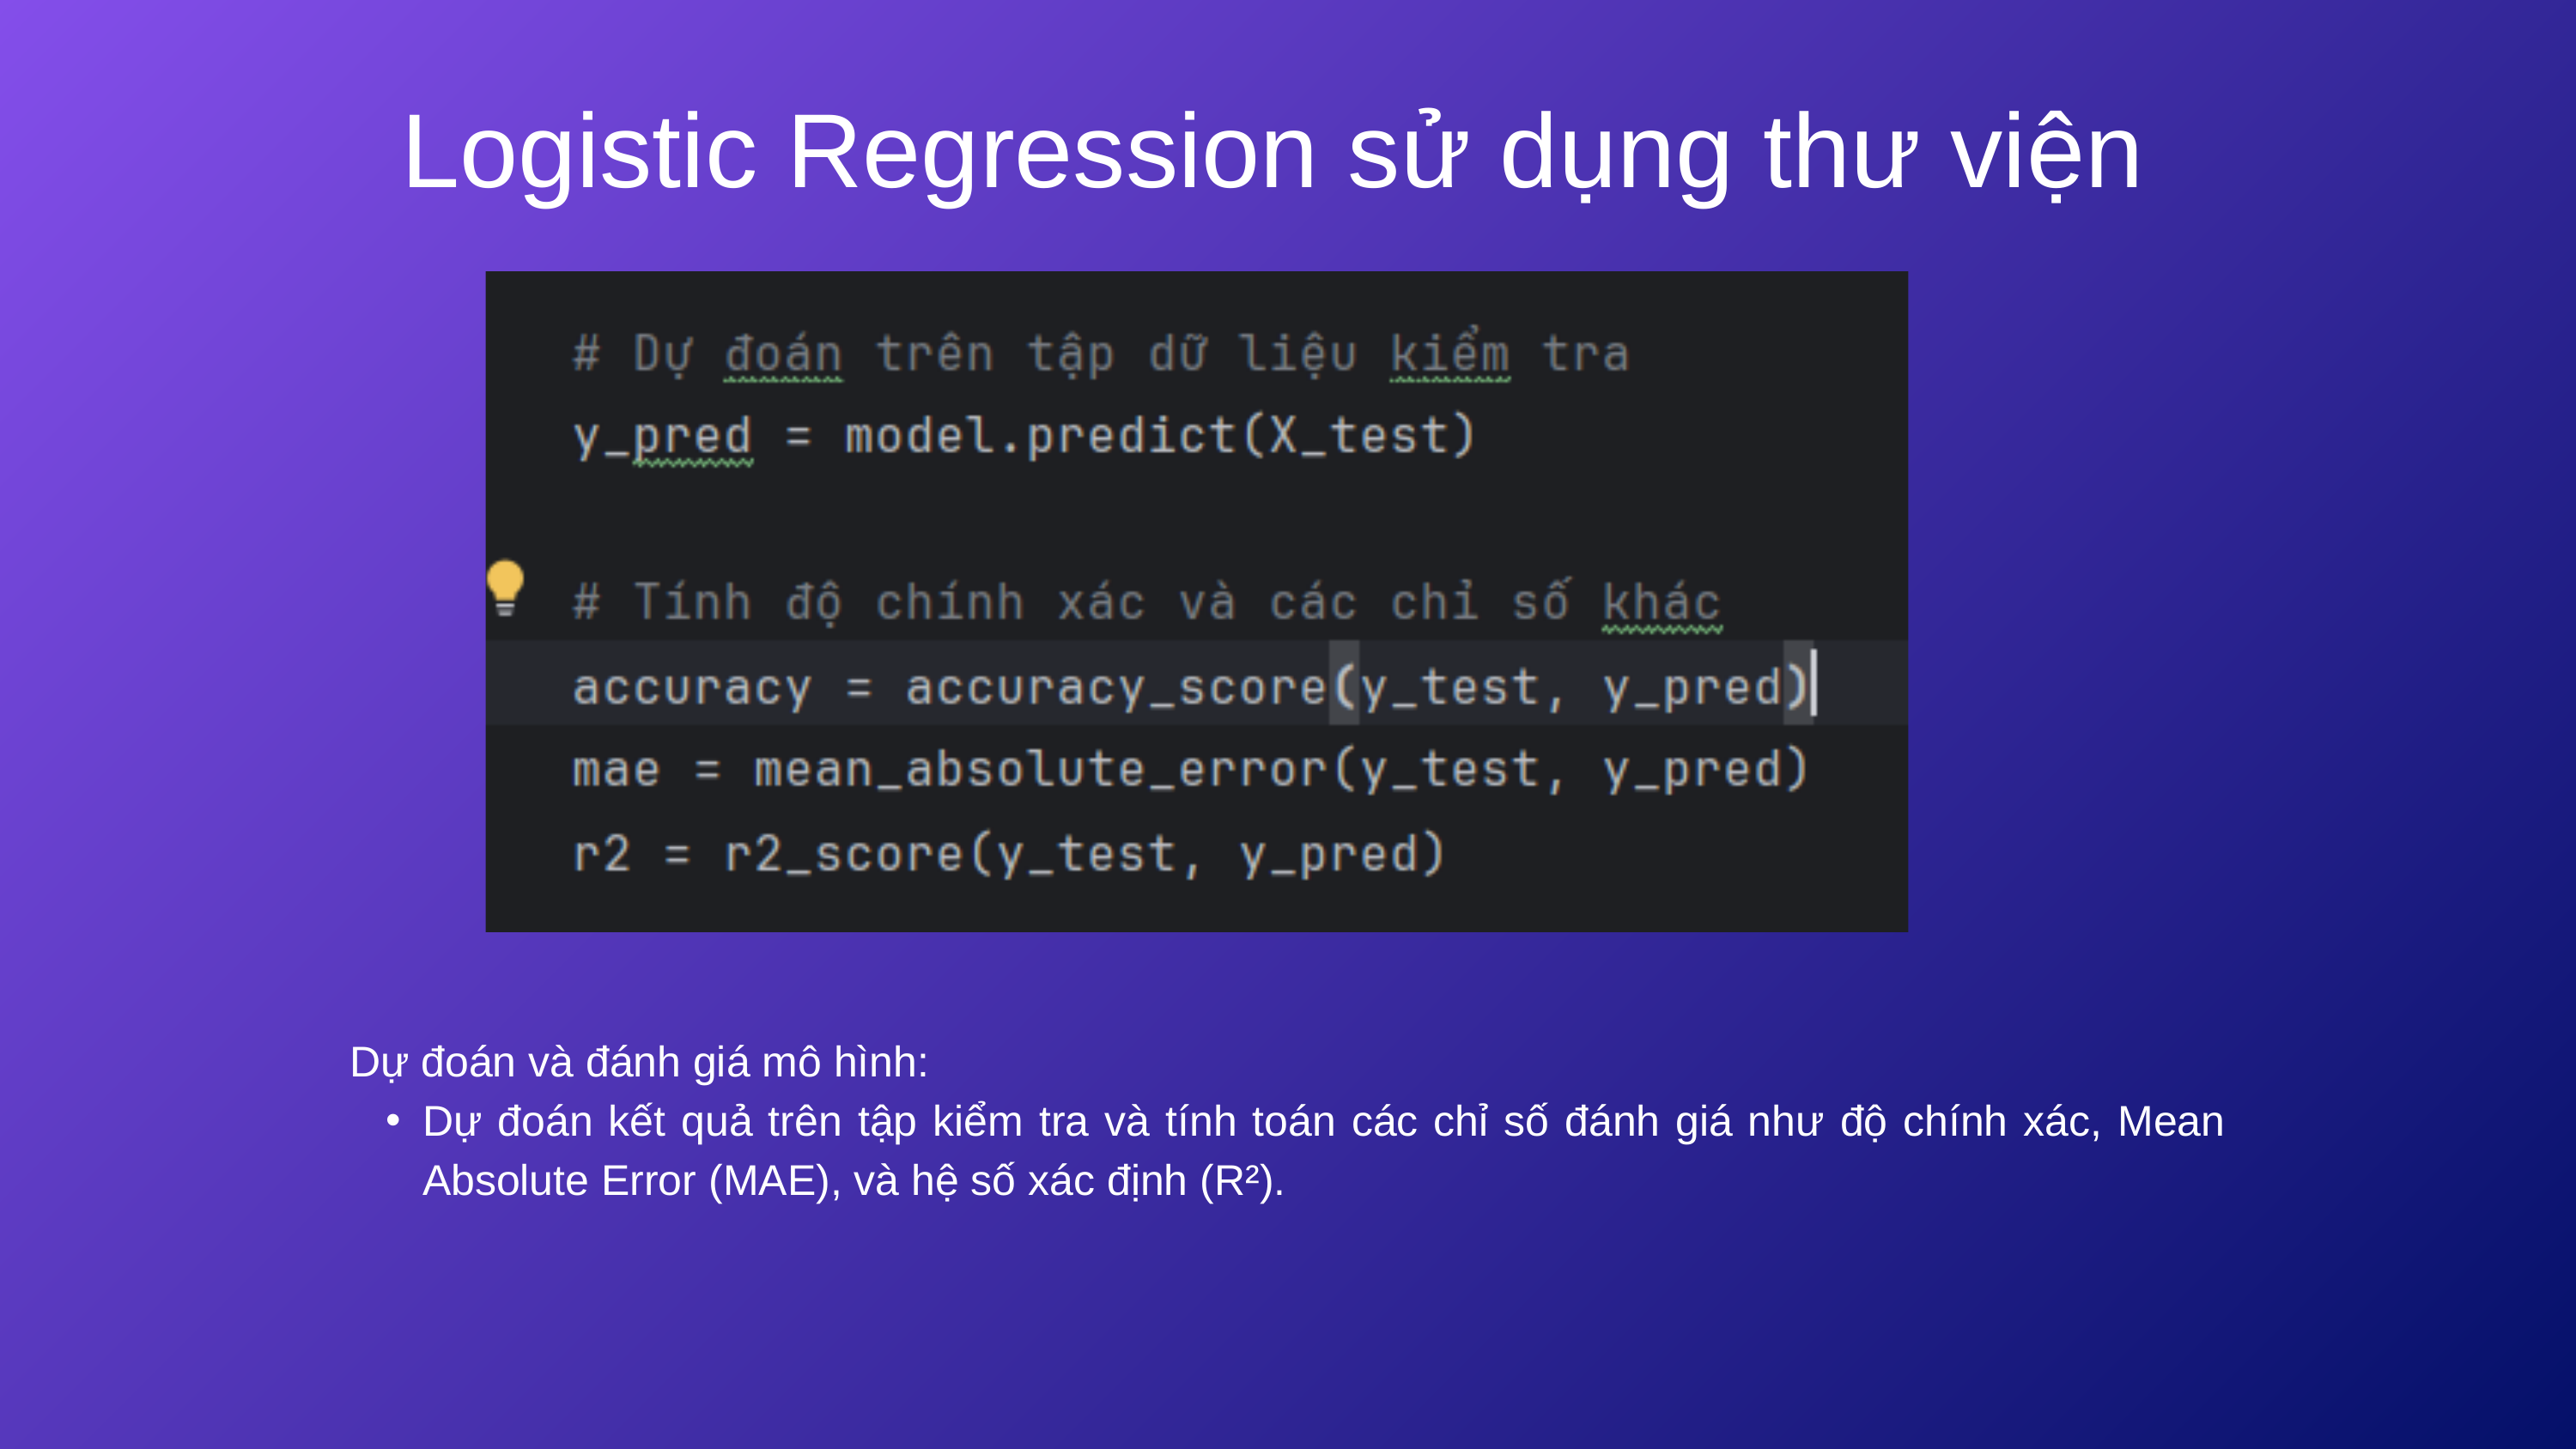

Logistic Regression sử dụng thư viện

Dự đoán và đánh giá mô hình:
Dự đoán kết quả trên tập kiểm tra và tính toán các chỉ số đánh giá như độ chính xác, Mean Absolute Error (MAE), và hệ số xác định (R²).